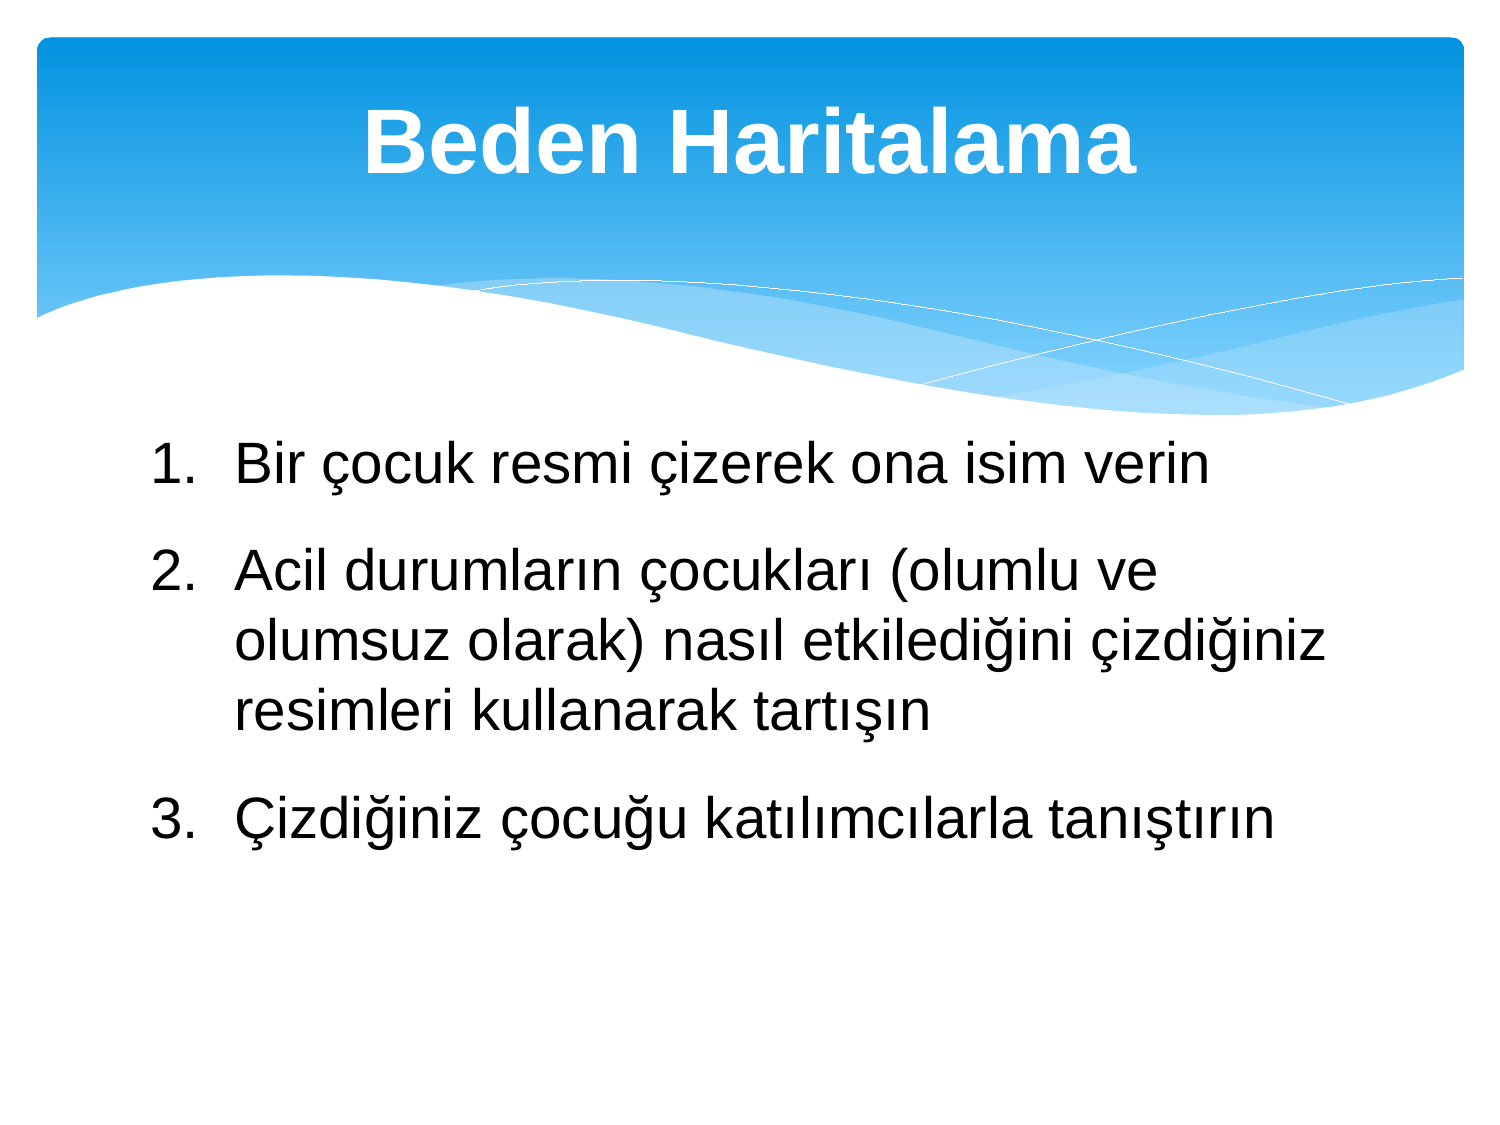

Beden Haritalama
Bir çocuk resmi çizerek ona isim verin
Acil durumların çocukları (olumlu ve olumsuz olarak) nasıl etkilediğini çizdiğiniz resimleri kullanarak tartışın
Çizdiğiniz çocuğu katılımcılarla tanıştırın